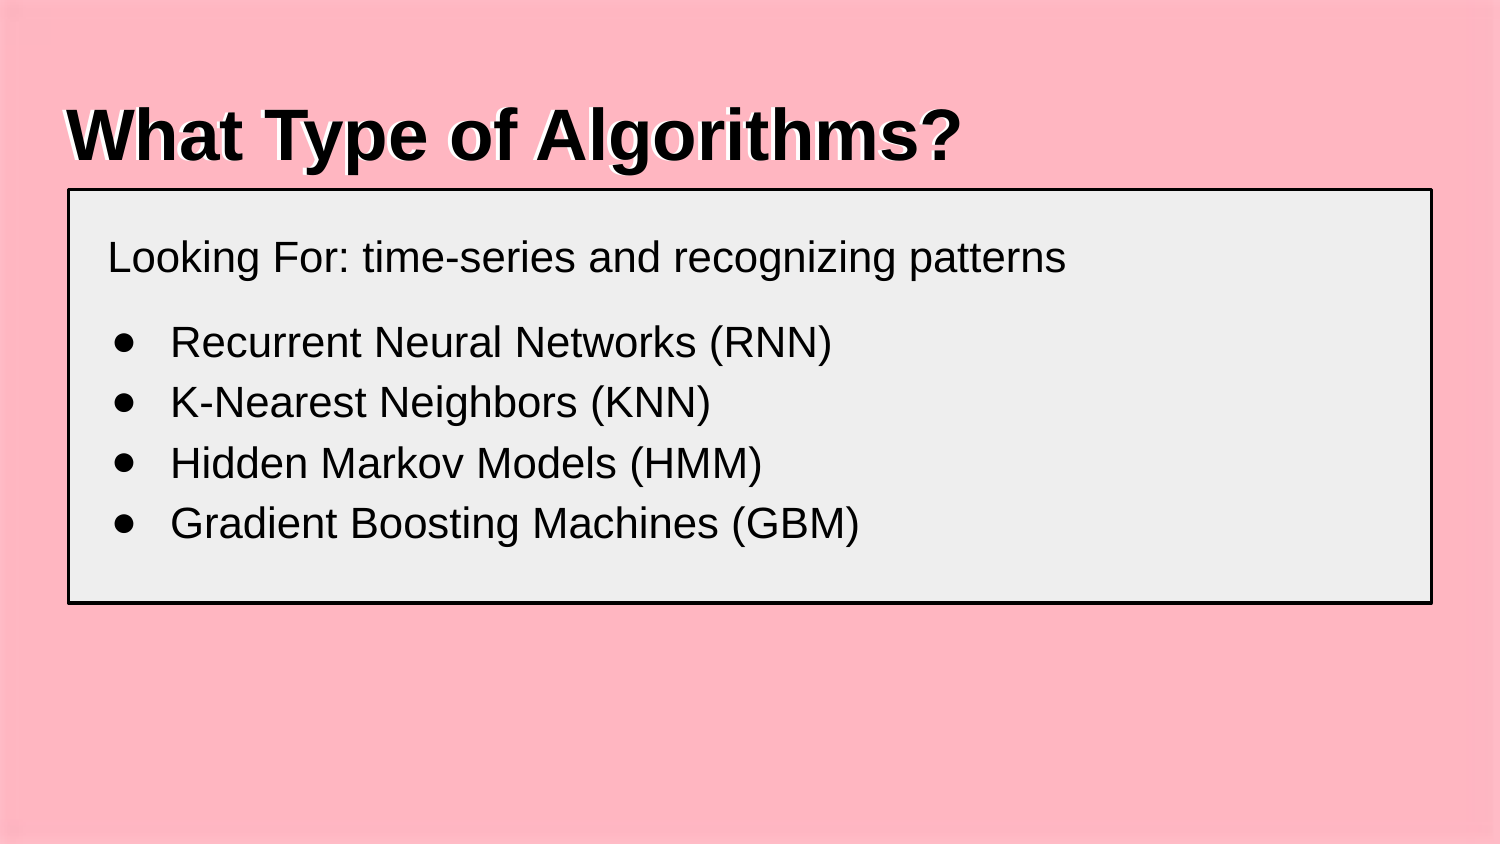

# What Type of Algorithms?
What Type of Algorithms?

 Looking For: time-series and recognizing patterns
Recurrent Neural Networks (RNN)
K-Nearest Neighbors (KNN)
Hidden Markov Models (HMM)
Gradient Boosting Machines (GBM)